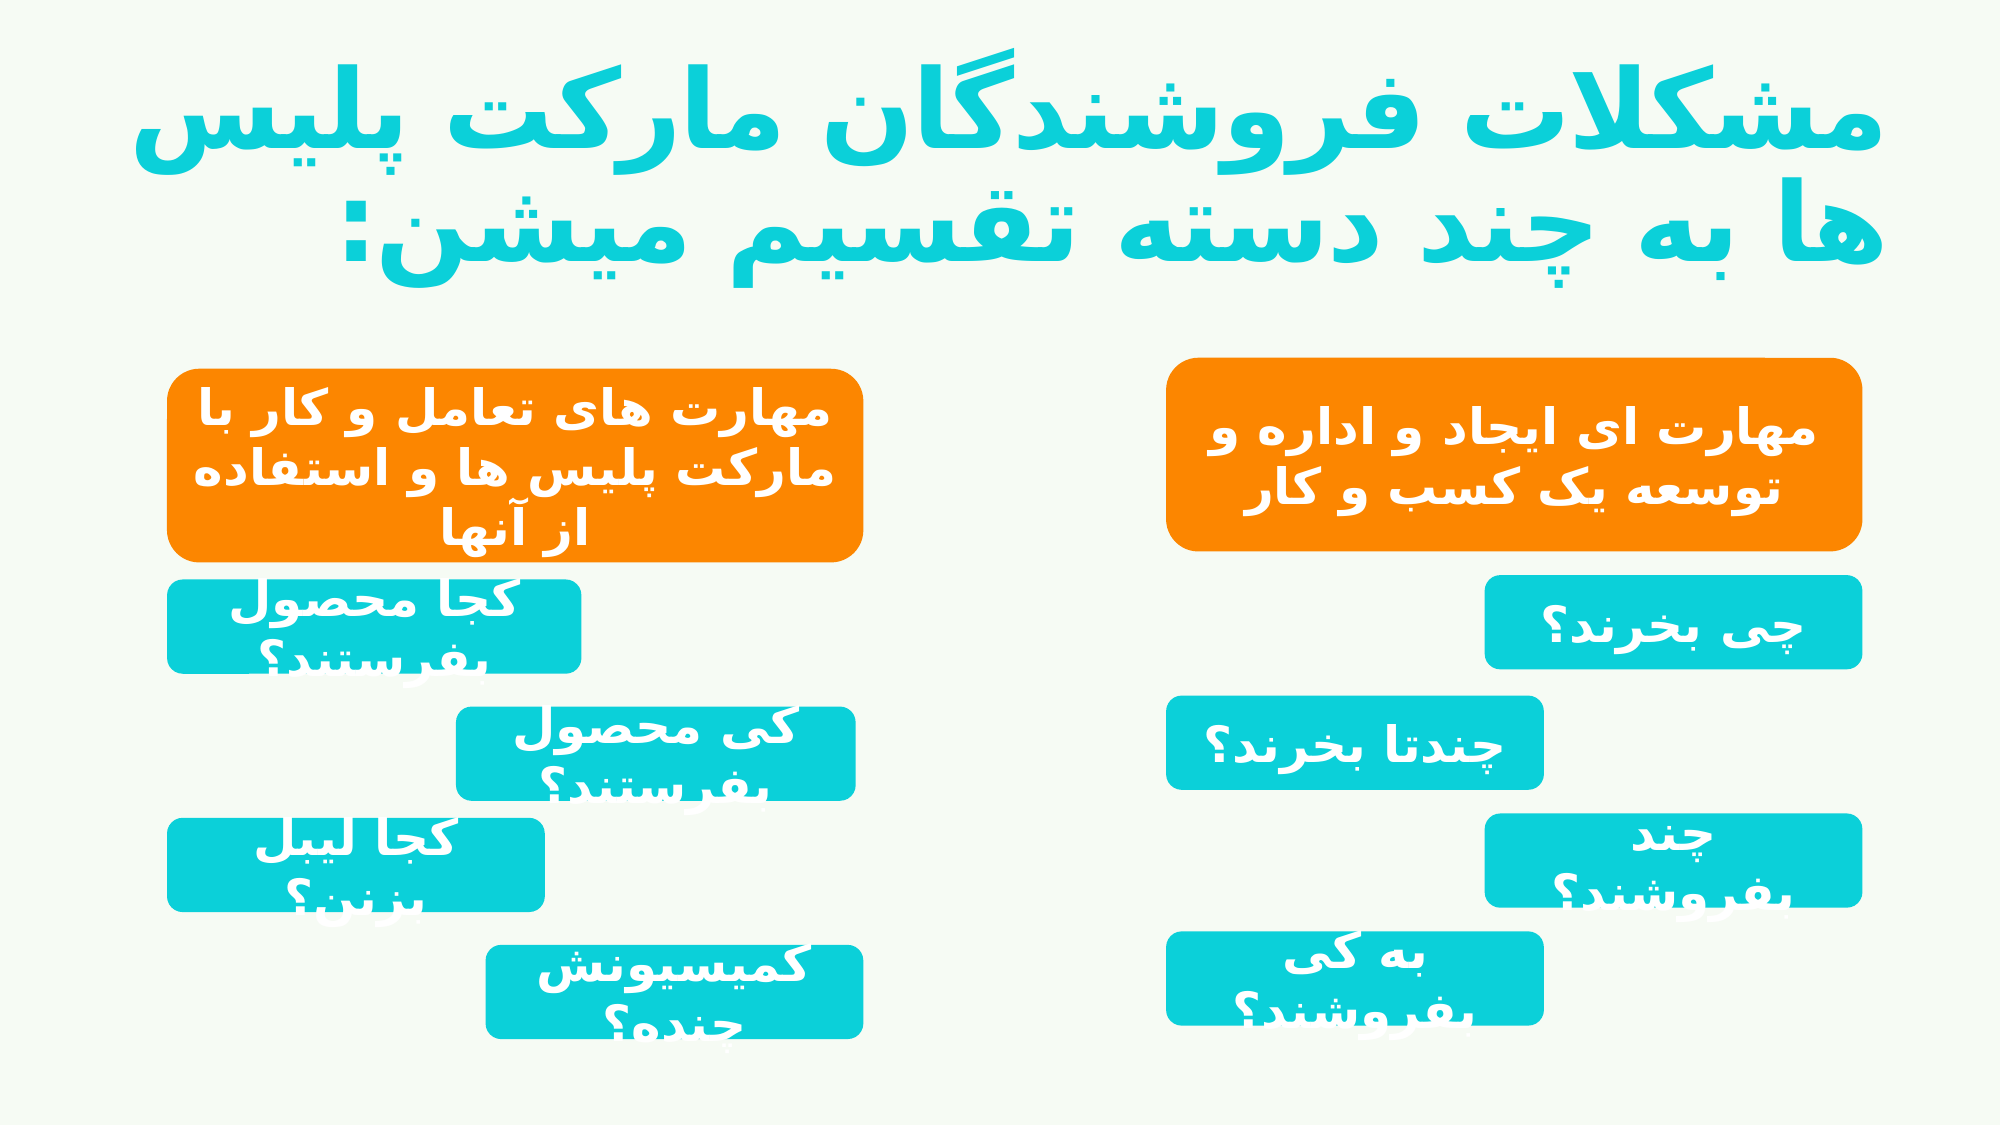

# مشکلات فروشندگان مارکت پلیس ها به چند دسته تقسیم میشن:
مهارت ای ایجاد و اداره و توسعه یک کسب و کار
مهارت های تعامل و کار با مارکت پلیس ها و استفاده از آنها
چی بخرند؟
کجا محصول بفرستند؟
چندتا بخرند؟
کی محصول بفرستند؟
چند بفروشند؟
کجا لیبل بزنن؟
به کی بفروشند؟
کمیسیونش چنده؟